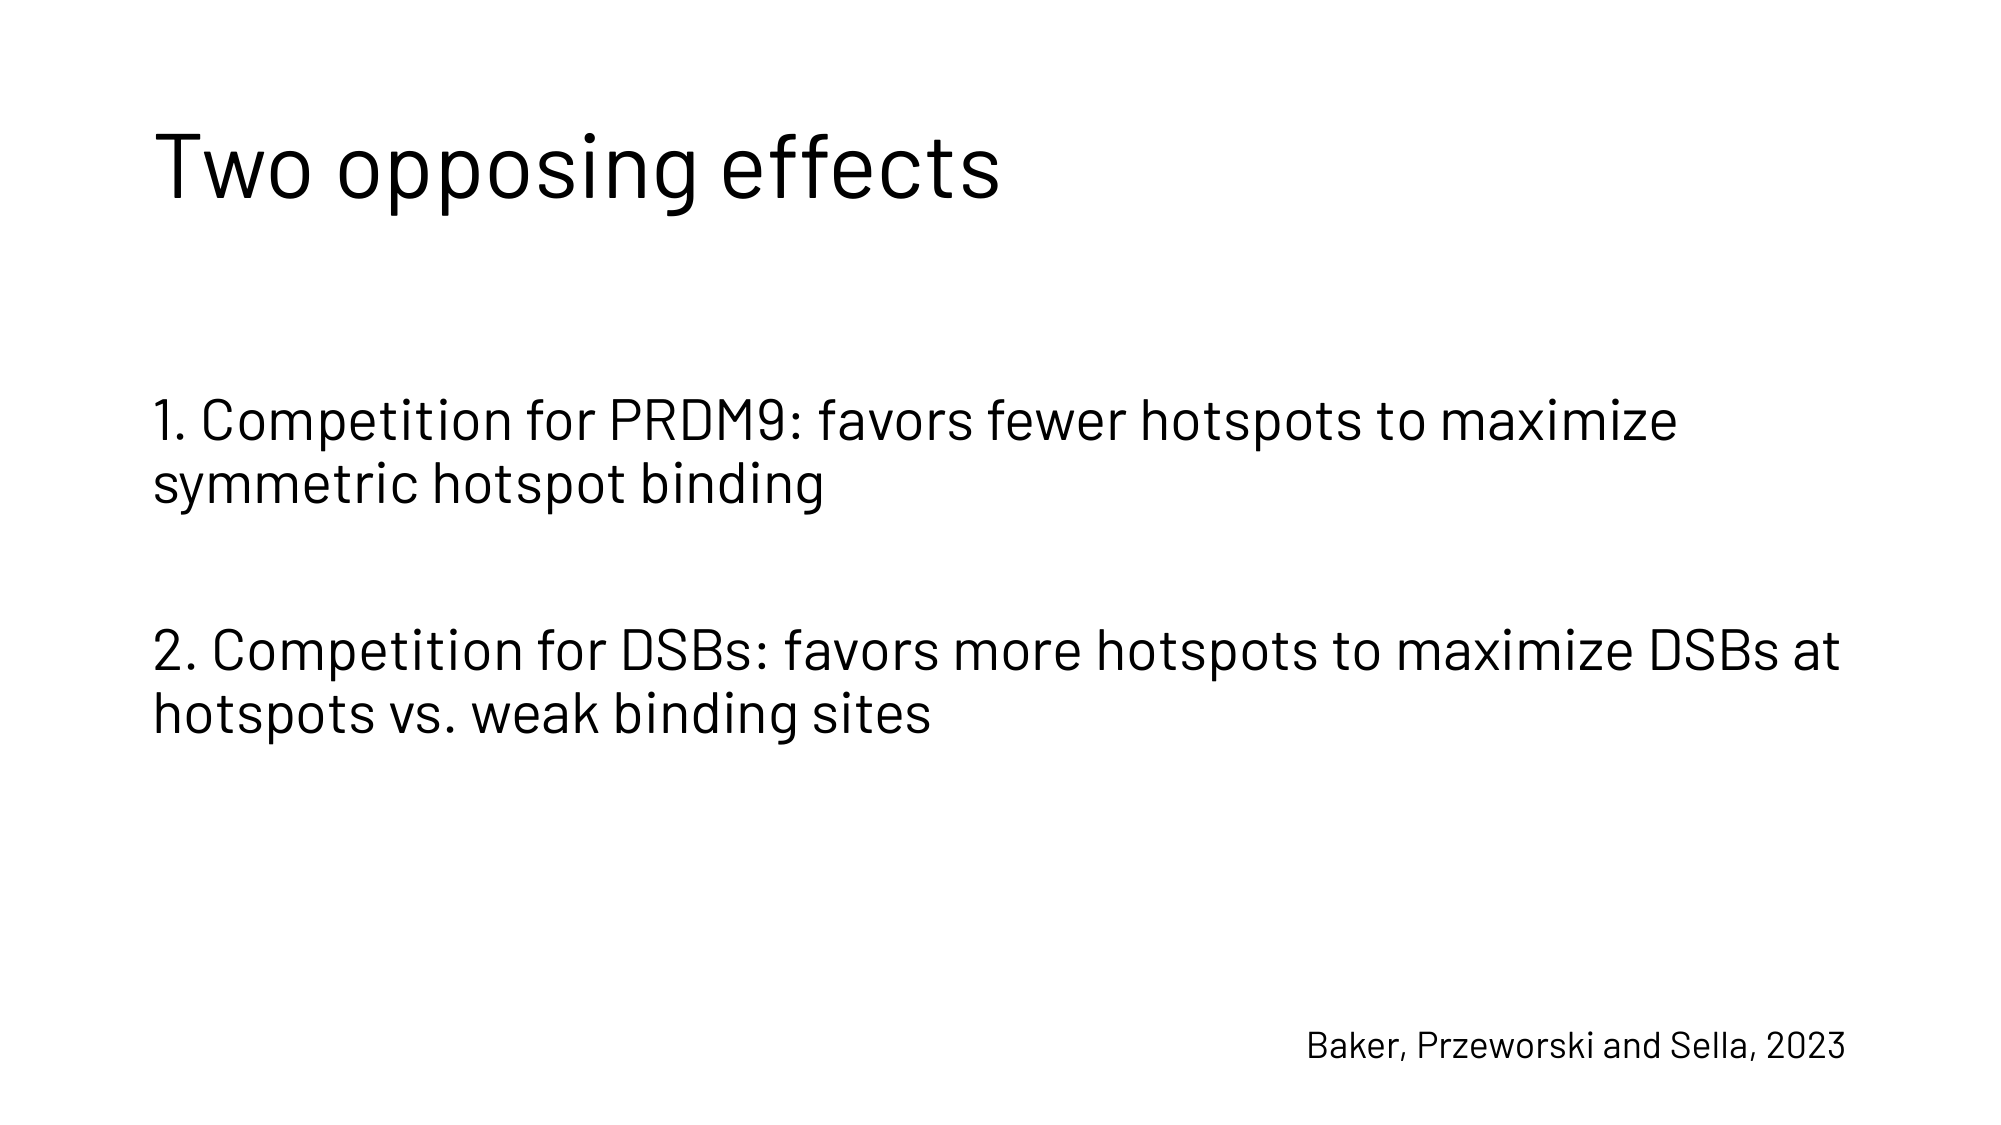

# Two opposing effects
1. Competition for PRDM9: favors fewer hotspots to maximize symmetric hotspot binding

2. Competition for DSBs: favors more hotspots to maximize DSBs at hotspots vs. weak binding sites

Baker, Przeworski and Sella, 2023